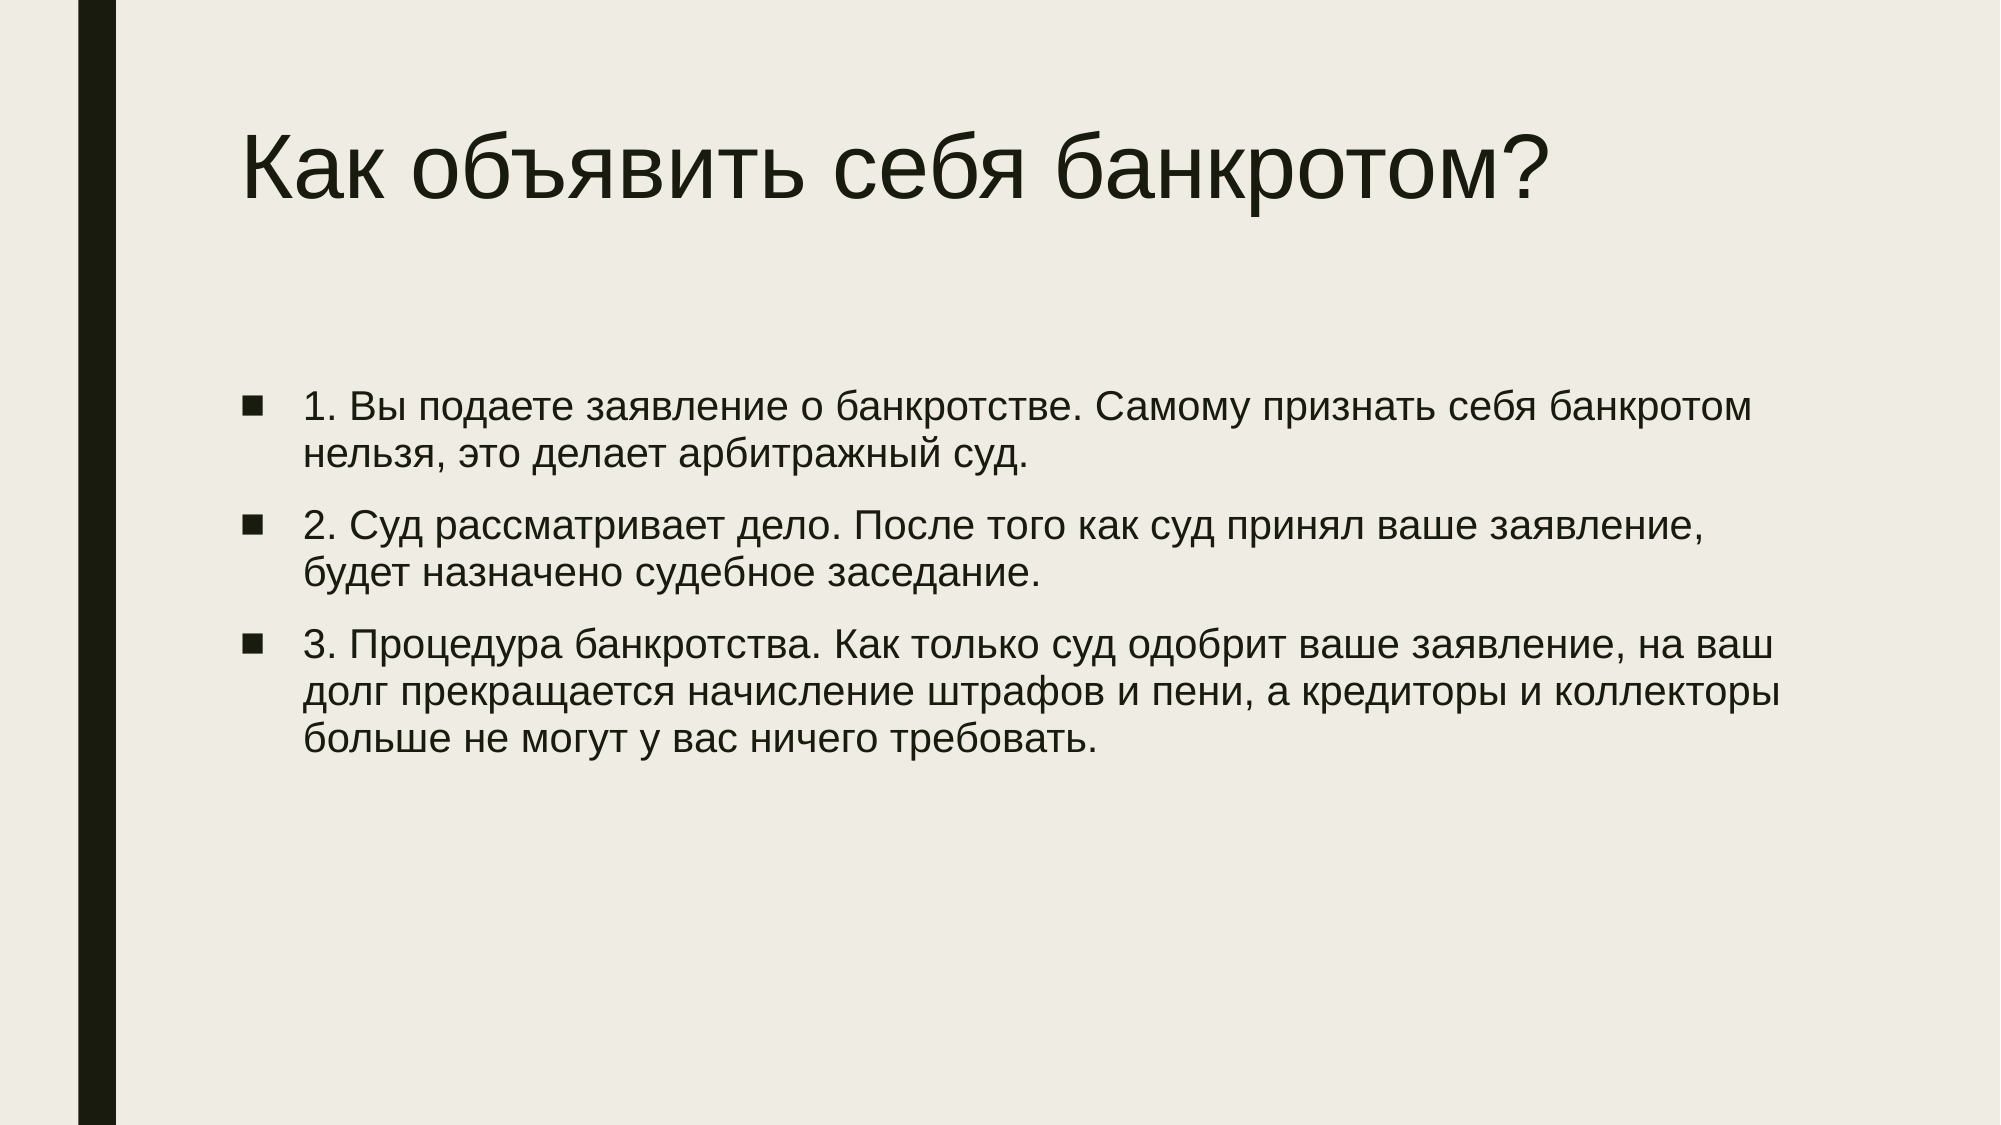

# Как объявить себя банкротом?
1. Вы подаете заявление о банкротстве. Самому признать себя банкротом нельзя, это делает арбитражный суд.
2. Суд рассматривает дело. После того как суд принял ваше заявление, будет назначено судебное заседание.
3. Процедура банкротства. Как только суд одобрит ваше заявление, на ваш долг прекращается начисление штрафов и пени, а кредиторы и коллекторы больше не могут у вас ничего требовать.